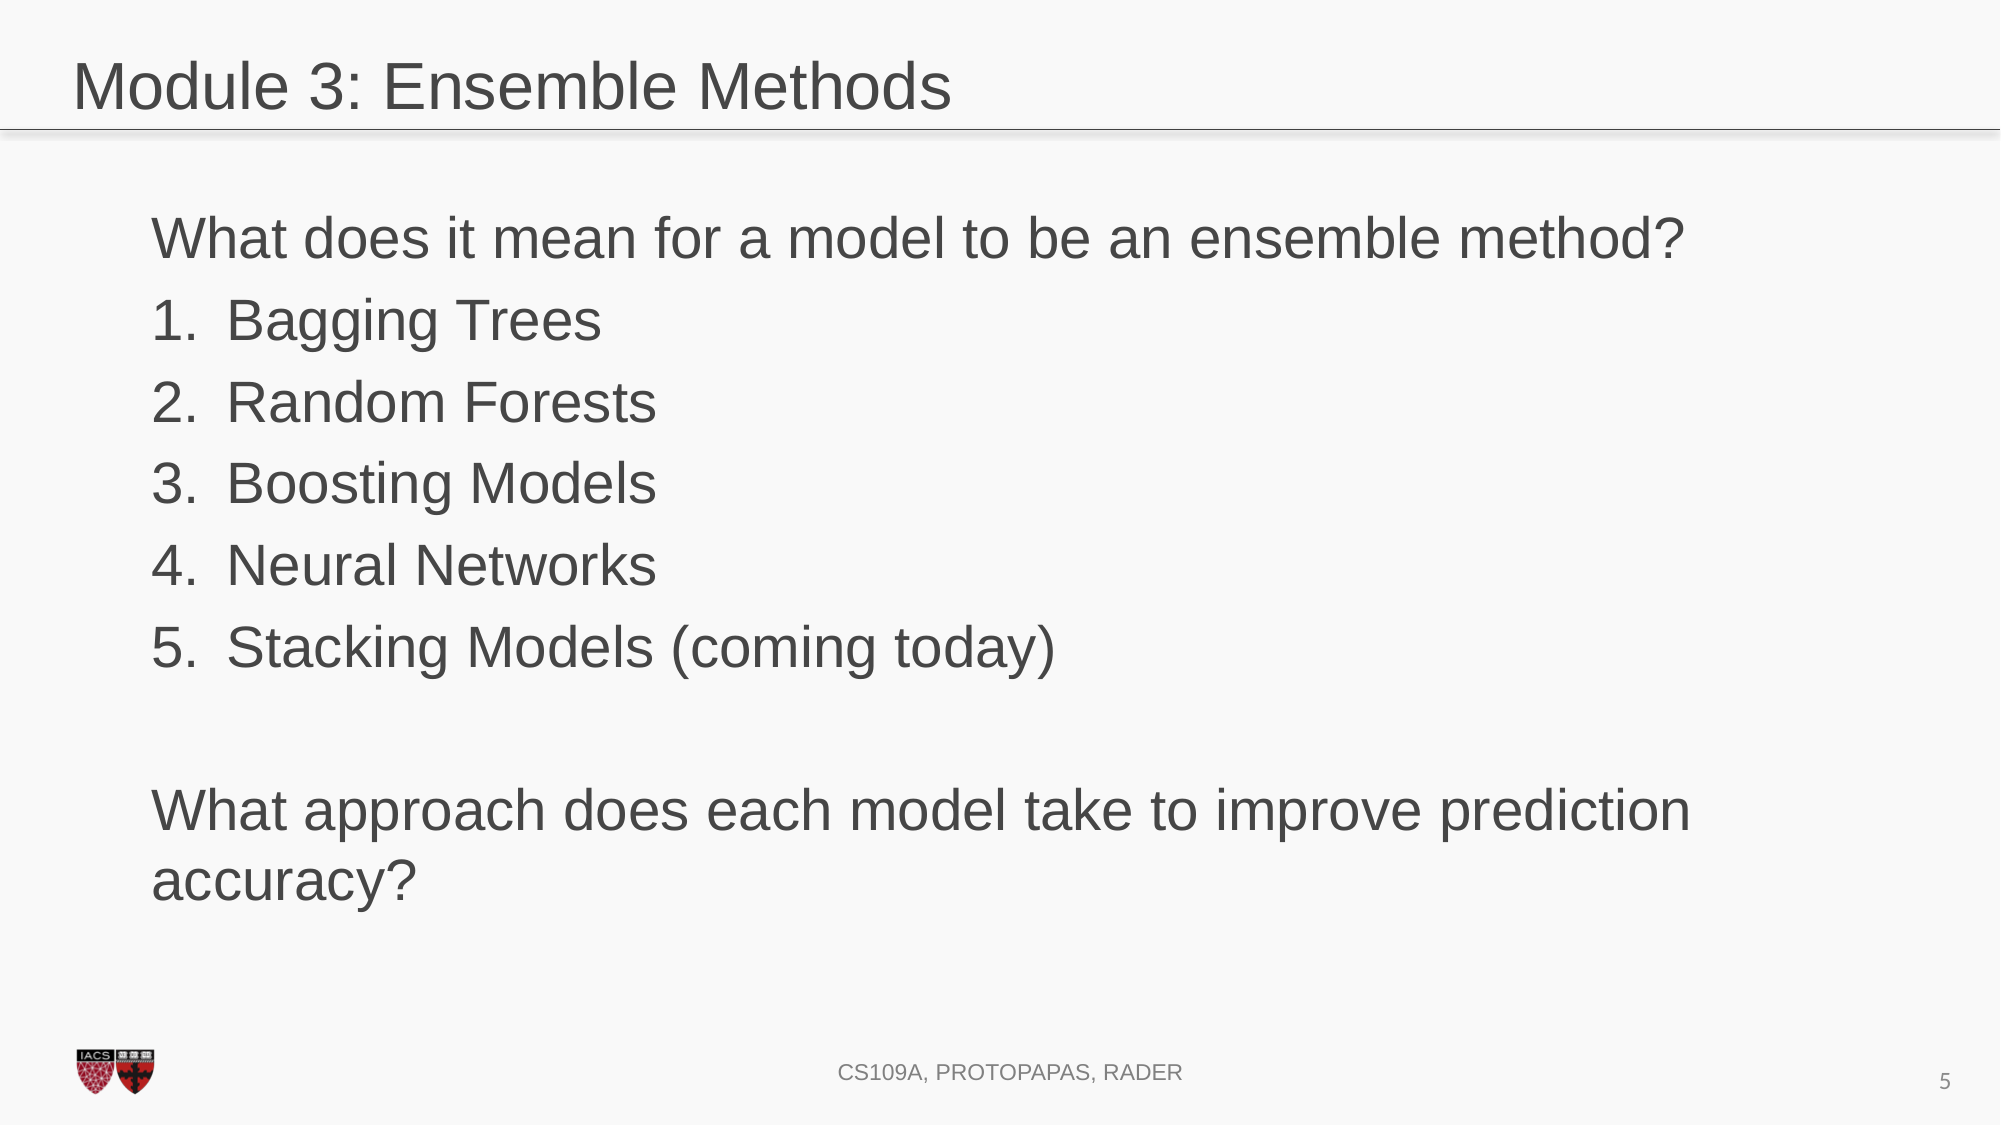

# Module 3: Ensemble Methods
What does it mean for a model to be an ensemble method?
Bagging Trees
Random Forests
Boosting Models
Neural Networks
Stacking Models (coming today)

What approach does each model take to improve prediction accuracy?
5